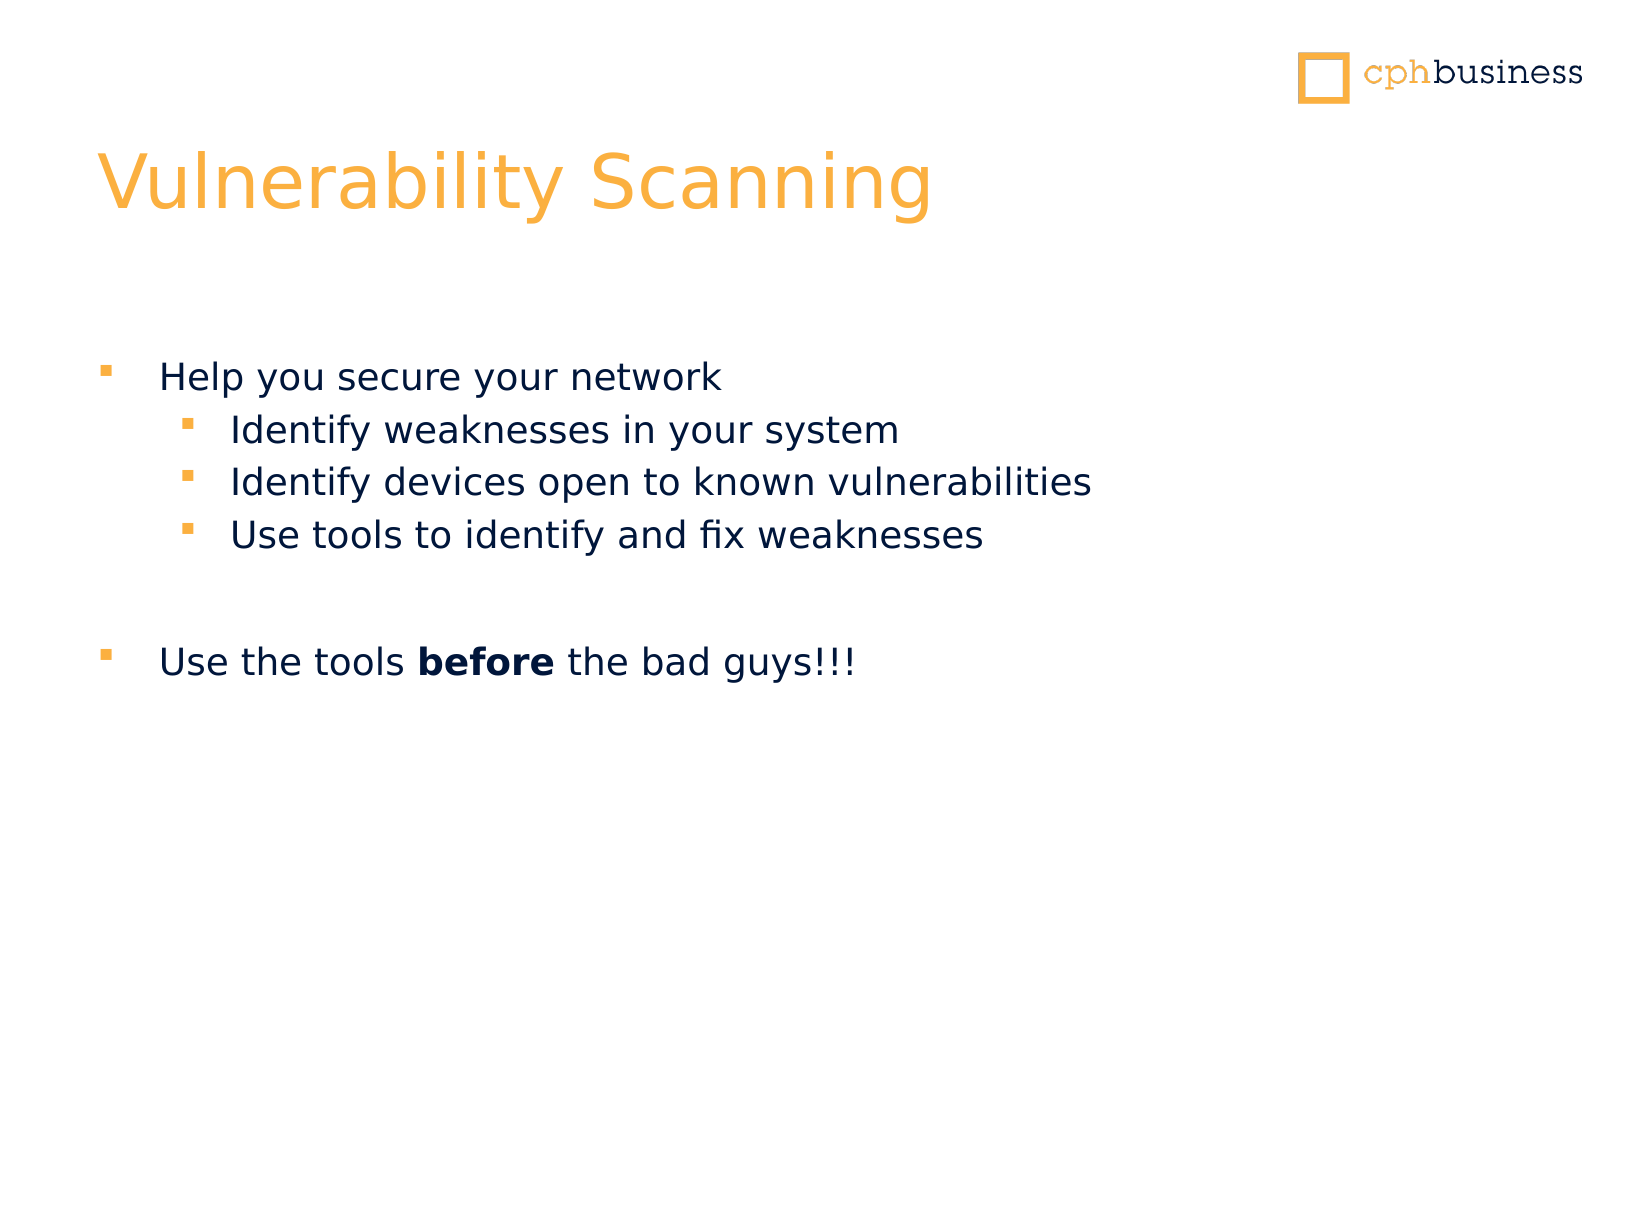

# Vulnerability Scanning
Help you secure your network
Identify weaknesses in your system
Identify devices open to known vulnerabilities
Use tools to identify and fix weaknesses

Use the tools before the bad guys!!!